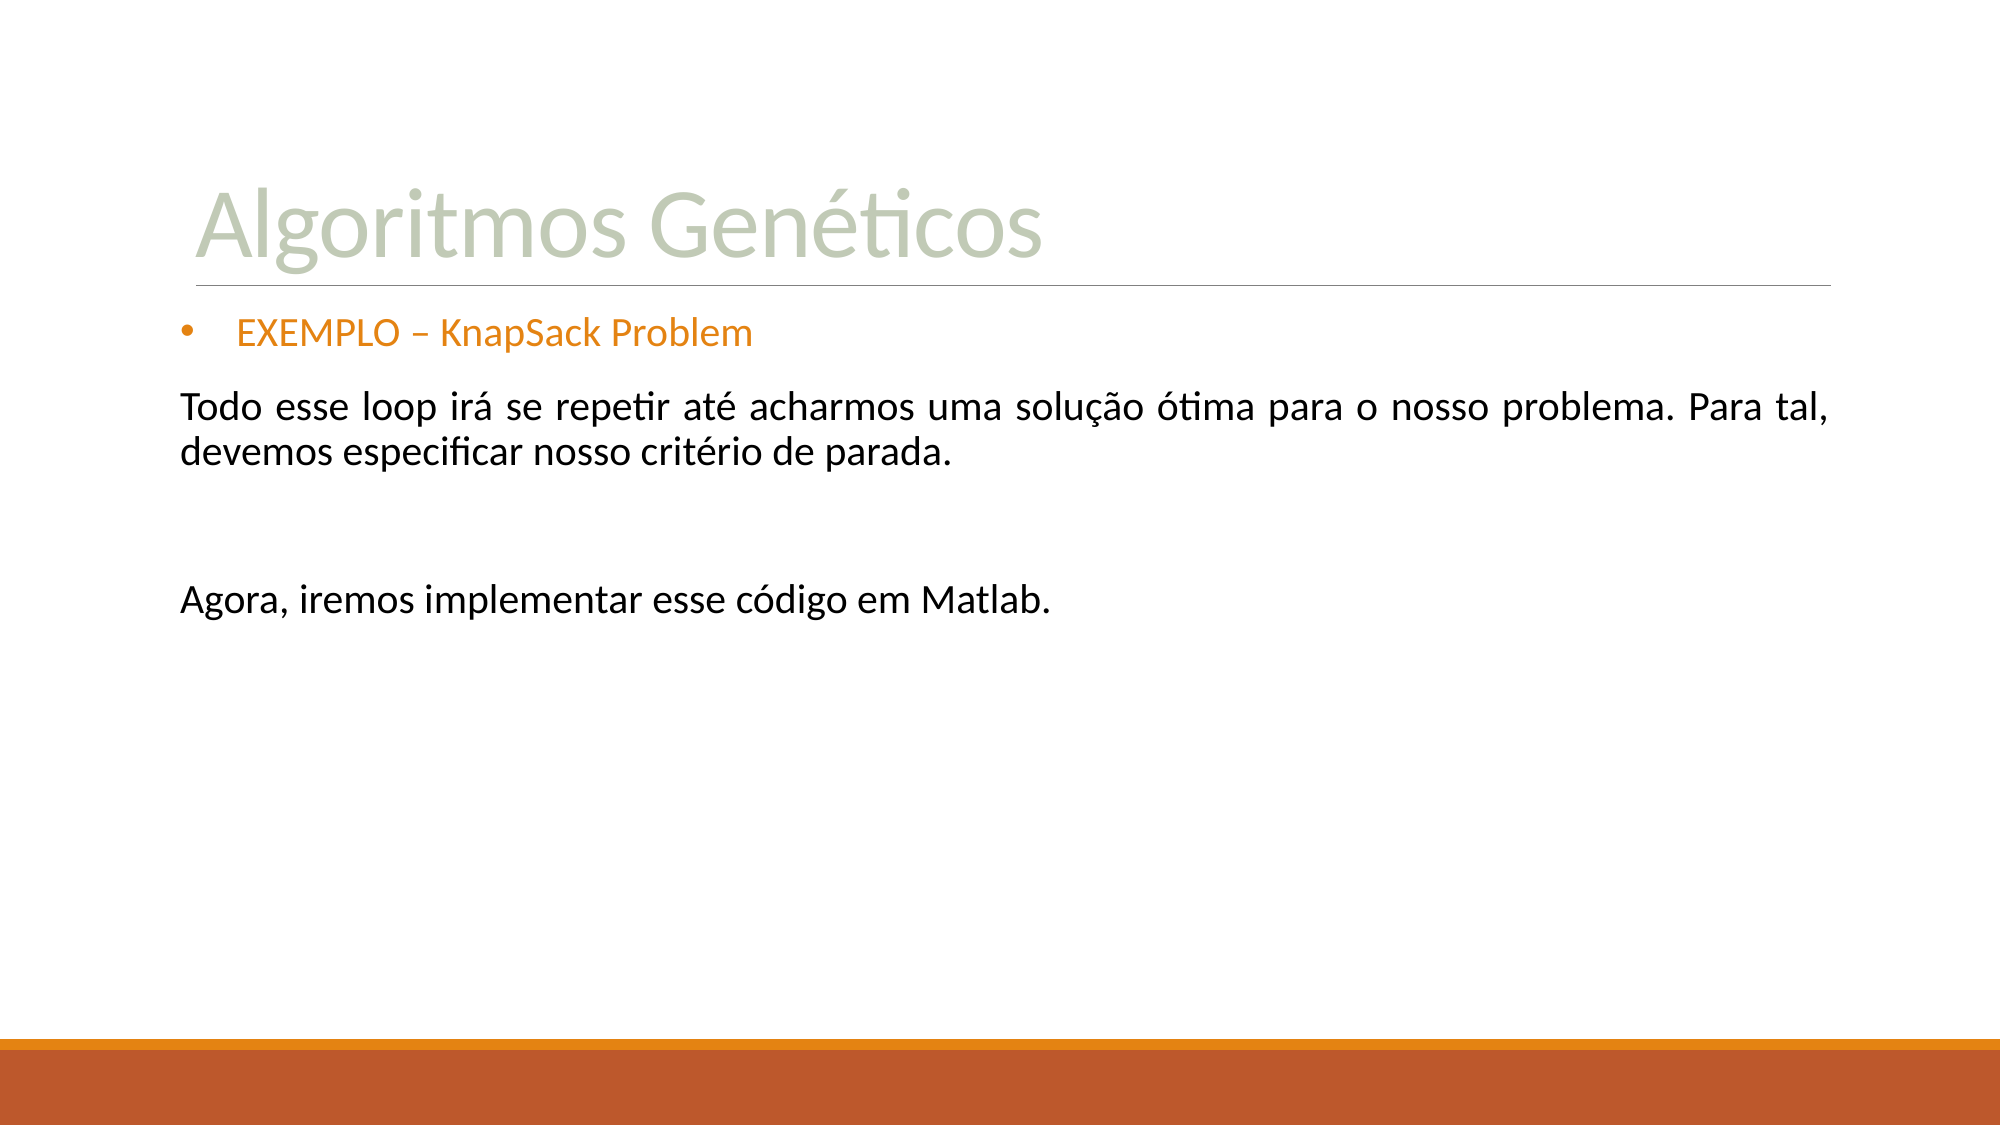

# Algoritmos Genéticos
EXEMPLO – KnapSack Problem
Todo esse loop irá se repetir até acharmos uma solução ótima para o nosso problema. Para tal, devemos especificar nosso critério de parada.

Agora, iremos implementar esse código em Matlab.